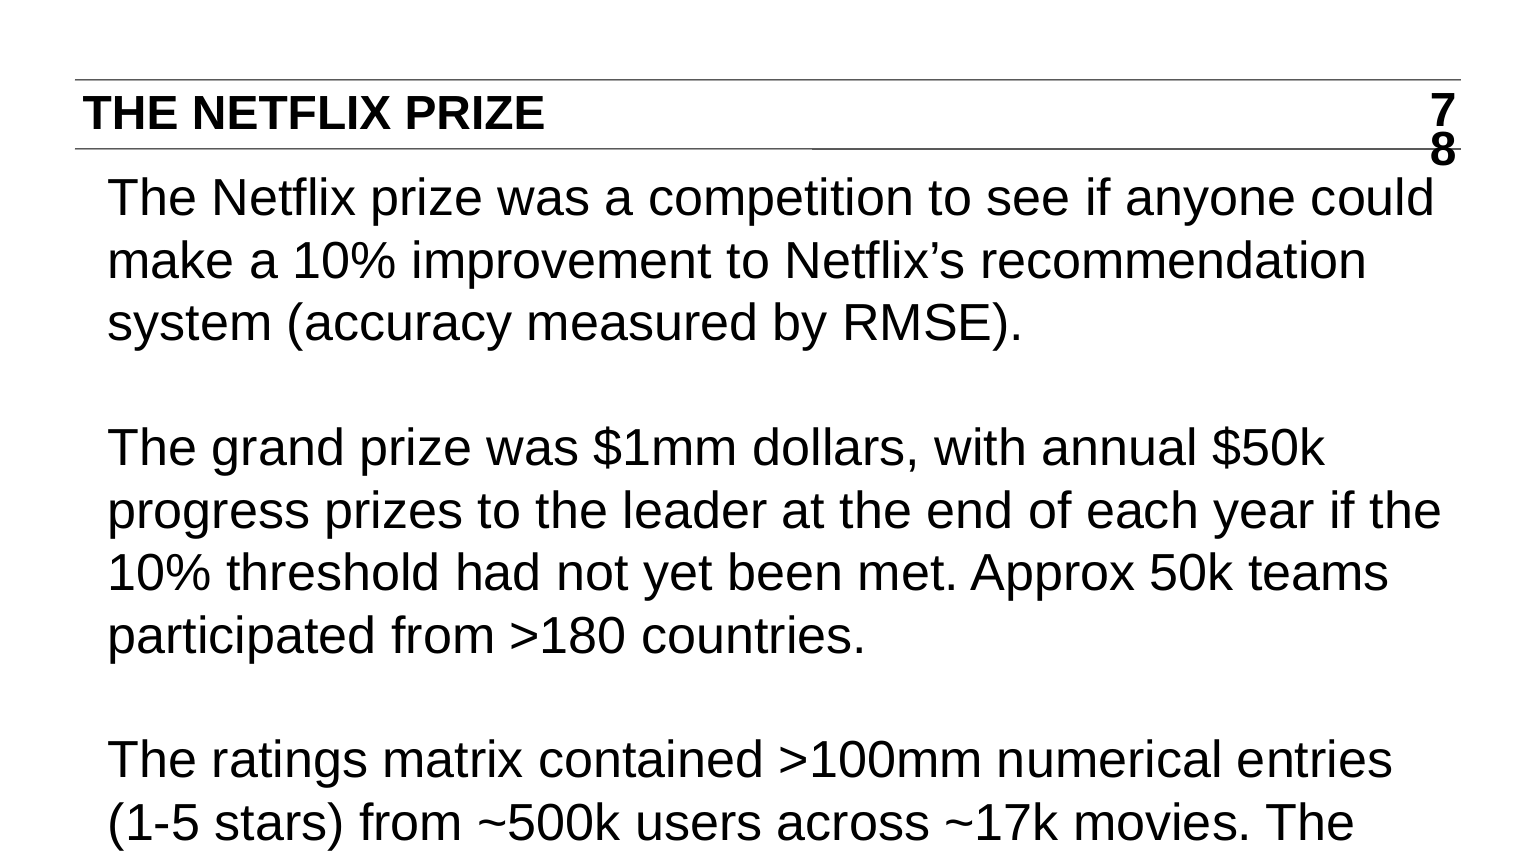

The netflix prize
78
The Netflix prize was a competition to see if anyone could make a 10% improvement to Netflix’s recommendation system (accuracy measured by RMSE).

The grand prize was $1mm dollars, with annual $50k progress prizes to the leader at the end of each year if the 10% threshold had not yet been met. Approx 50k teams participated from >180 countries.

The ratings matrix contained >100mm numerical entries (1-5 stars) from ~500k users across ~17k movies. The data was split into train/quiz/test sets to prevent overfitting on the test data by answer submission (this was a clever idea!)